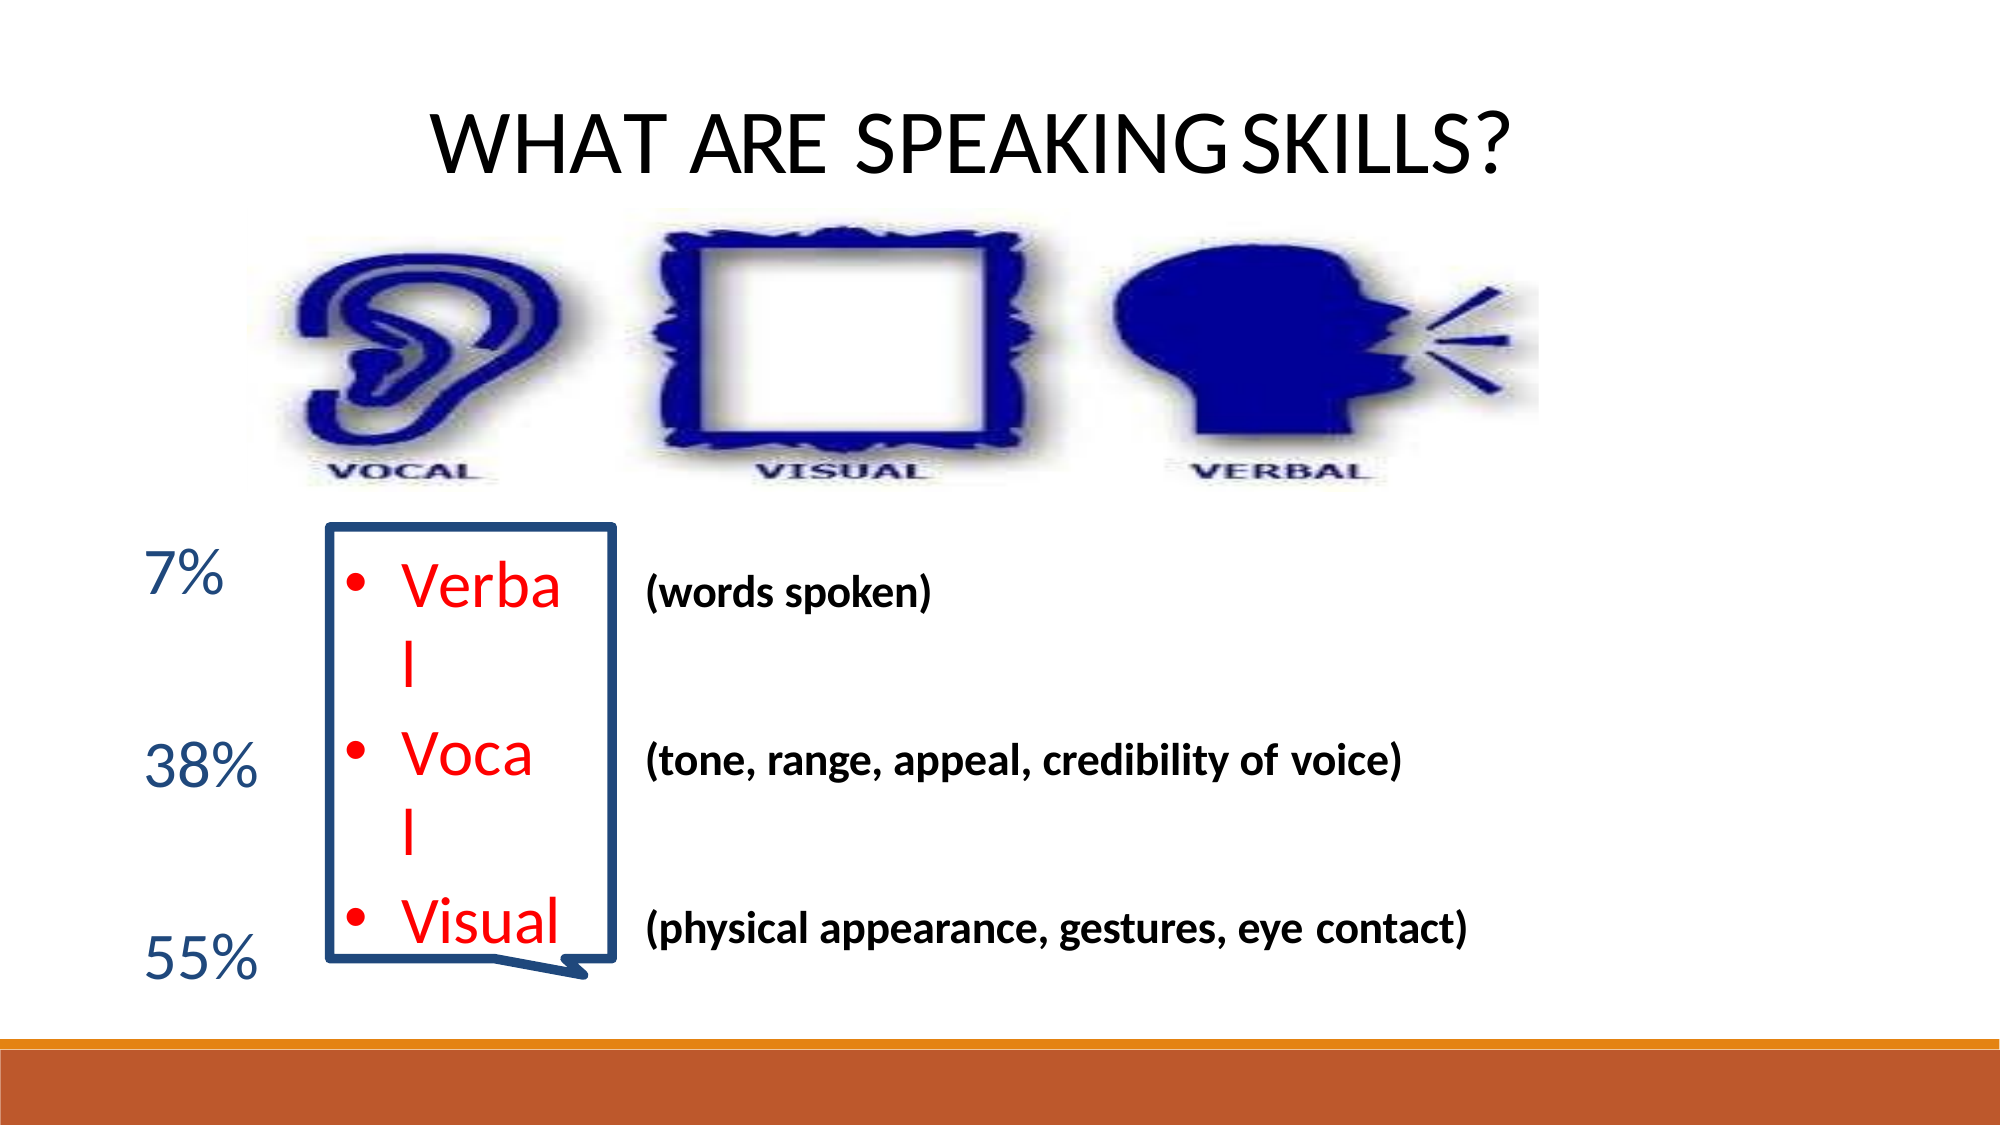

W h a t  A r e   S p e a k I n g  s K I L L S?

7%

Verbal
(words spoken)
Vocal
38%
(tone, range, appeal, credibility of voice)
Visual
(physical appearance, gestures, eye contact)
55%